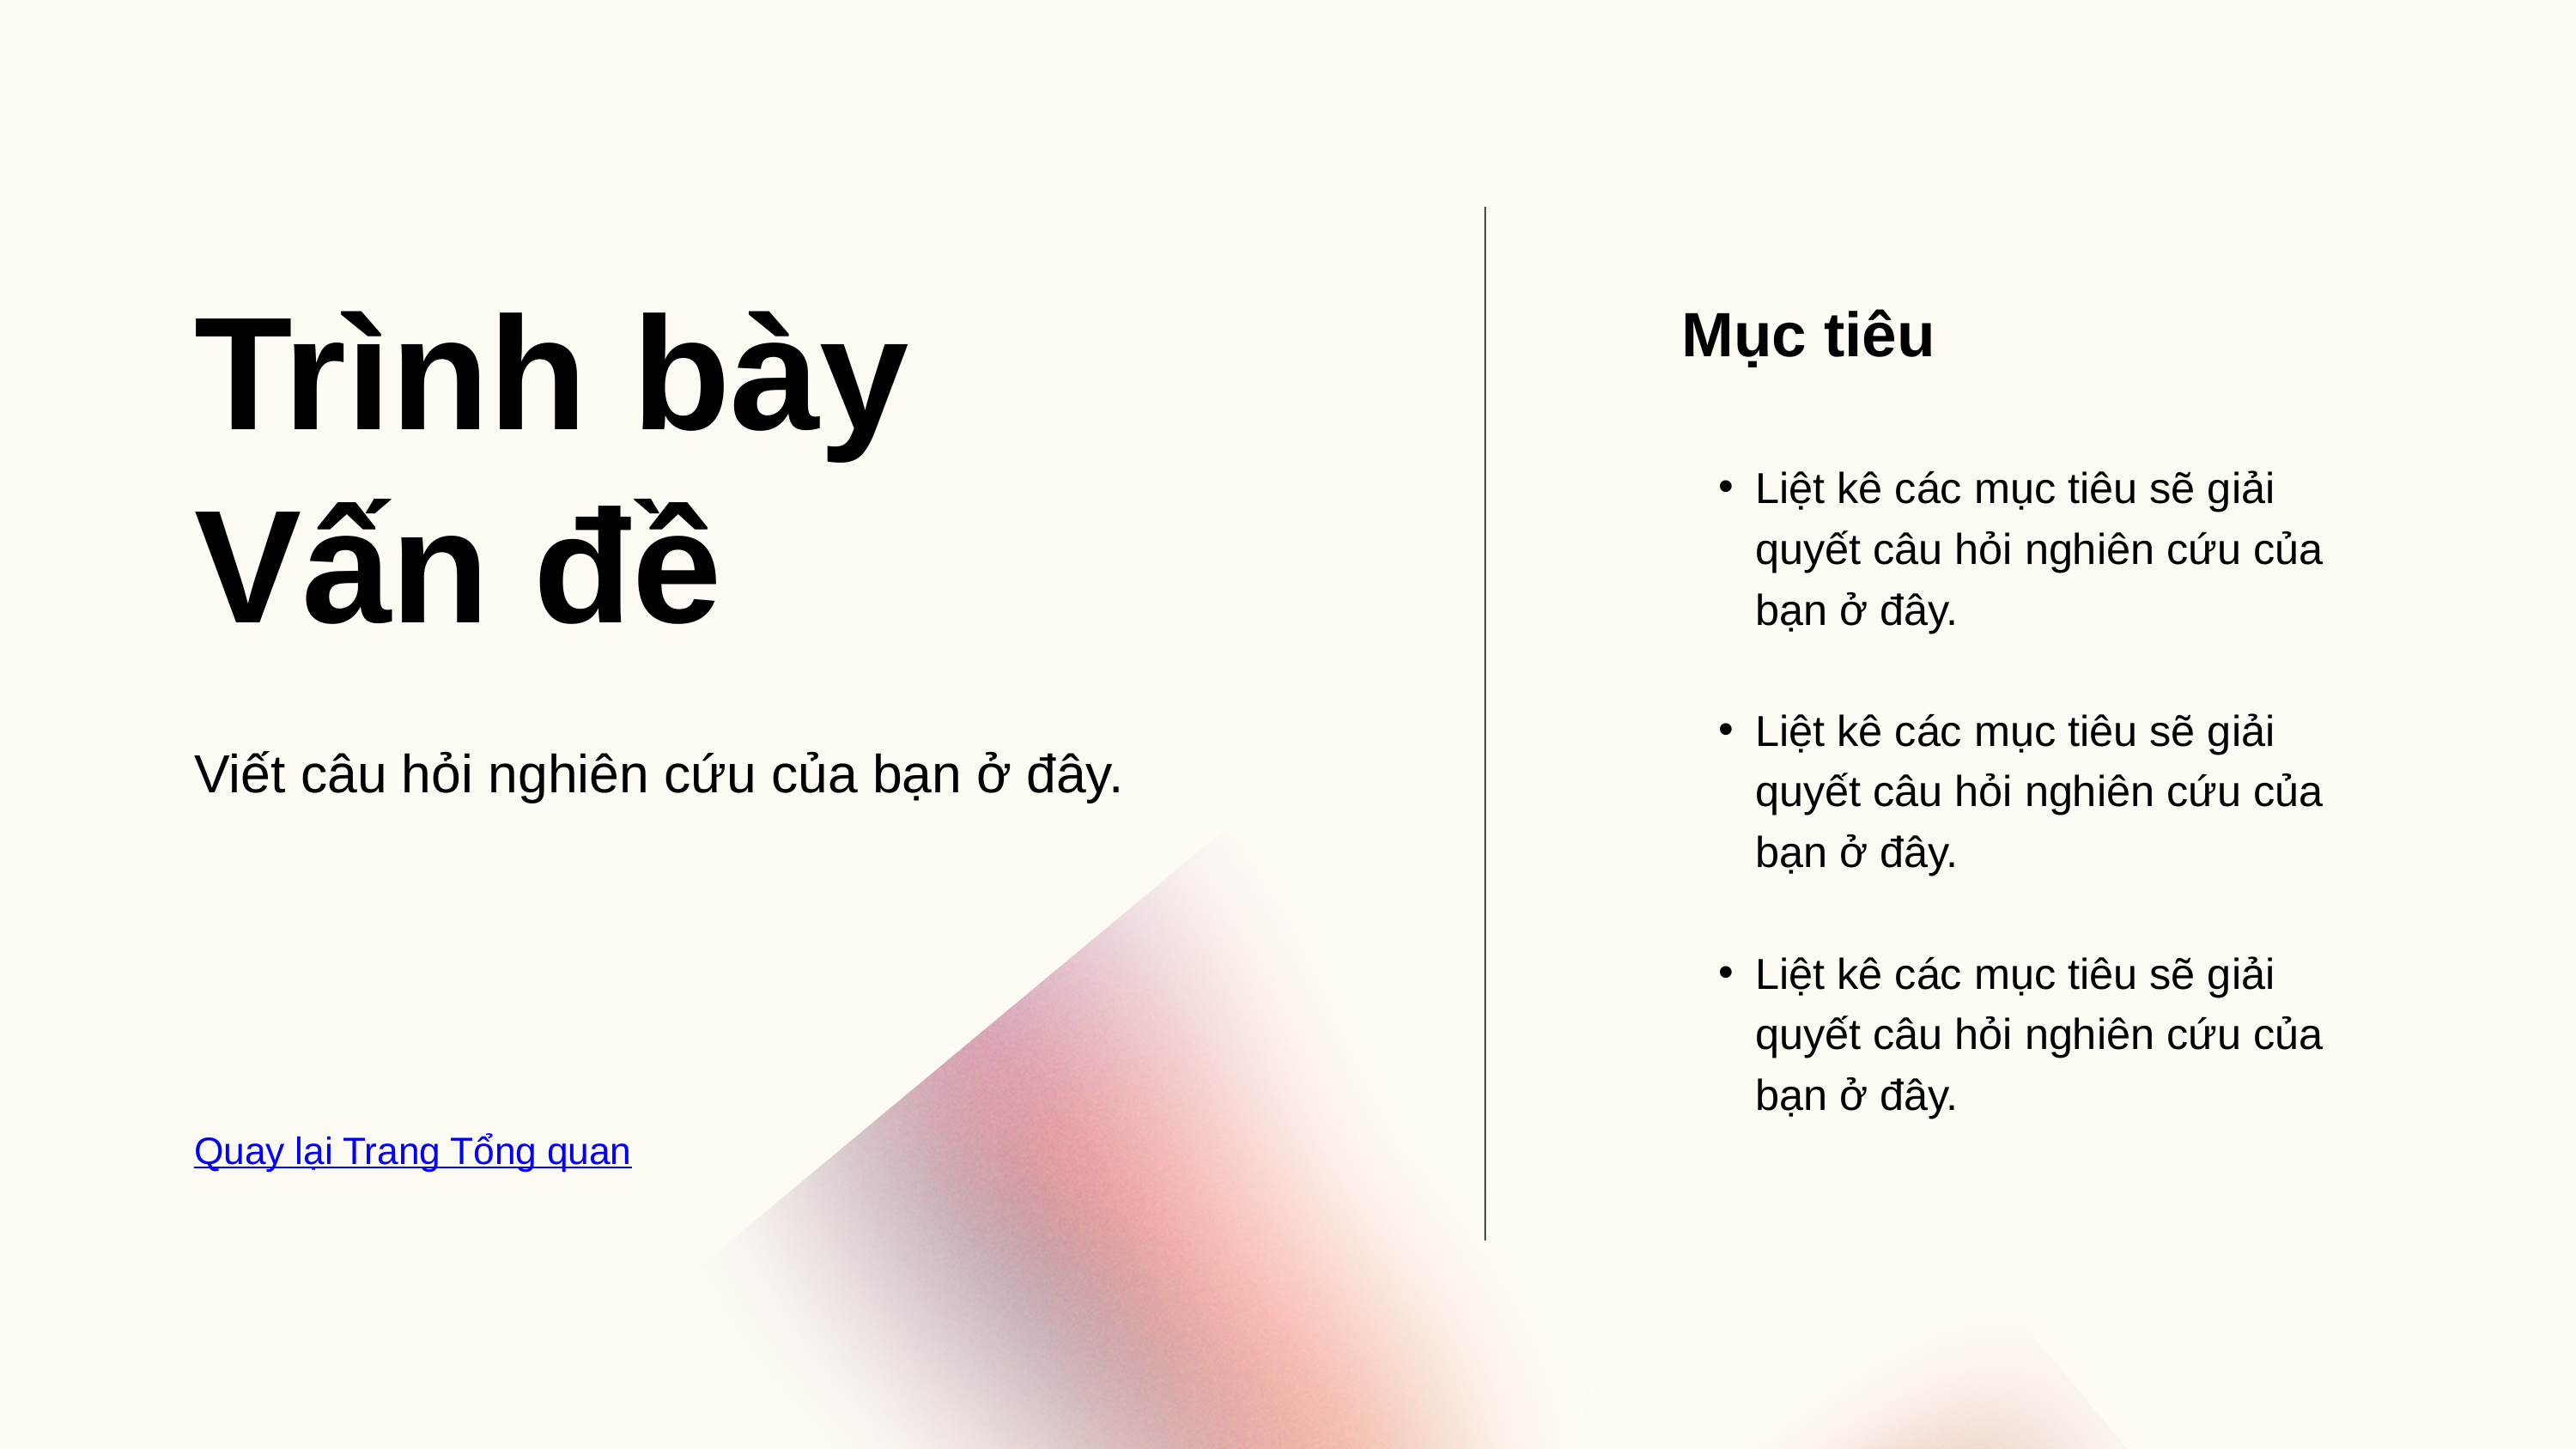

Trình bày
Vấn đề
Viết câu hỏi nghiên cứu của bạn ở đây.
Mục tiêu
Liệt kê các mục tiêu sẽ giải quyết câu hỏi nghiên cứu của bạn ở đây.

Liệt kê các mục tiêu sẽ giải quyết câu hỏi nghiên cứu của bạn ở đây.

Liệt kê các mục tiêu sẽ giải quyết câu hỏi nghiên cứu của bạn ở đây.

Quay lại Trang Tổng quan